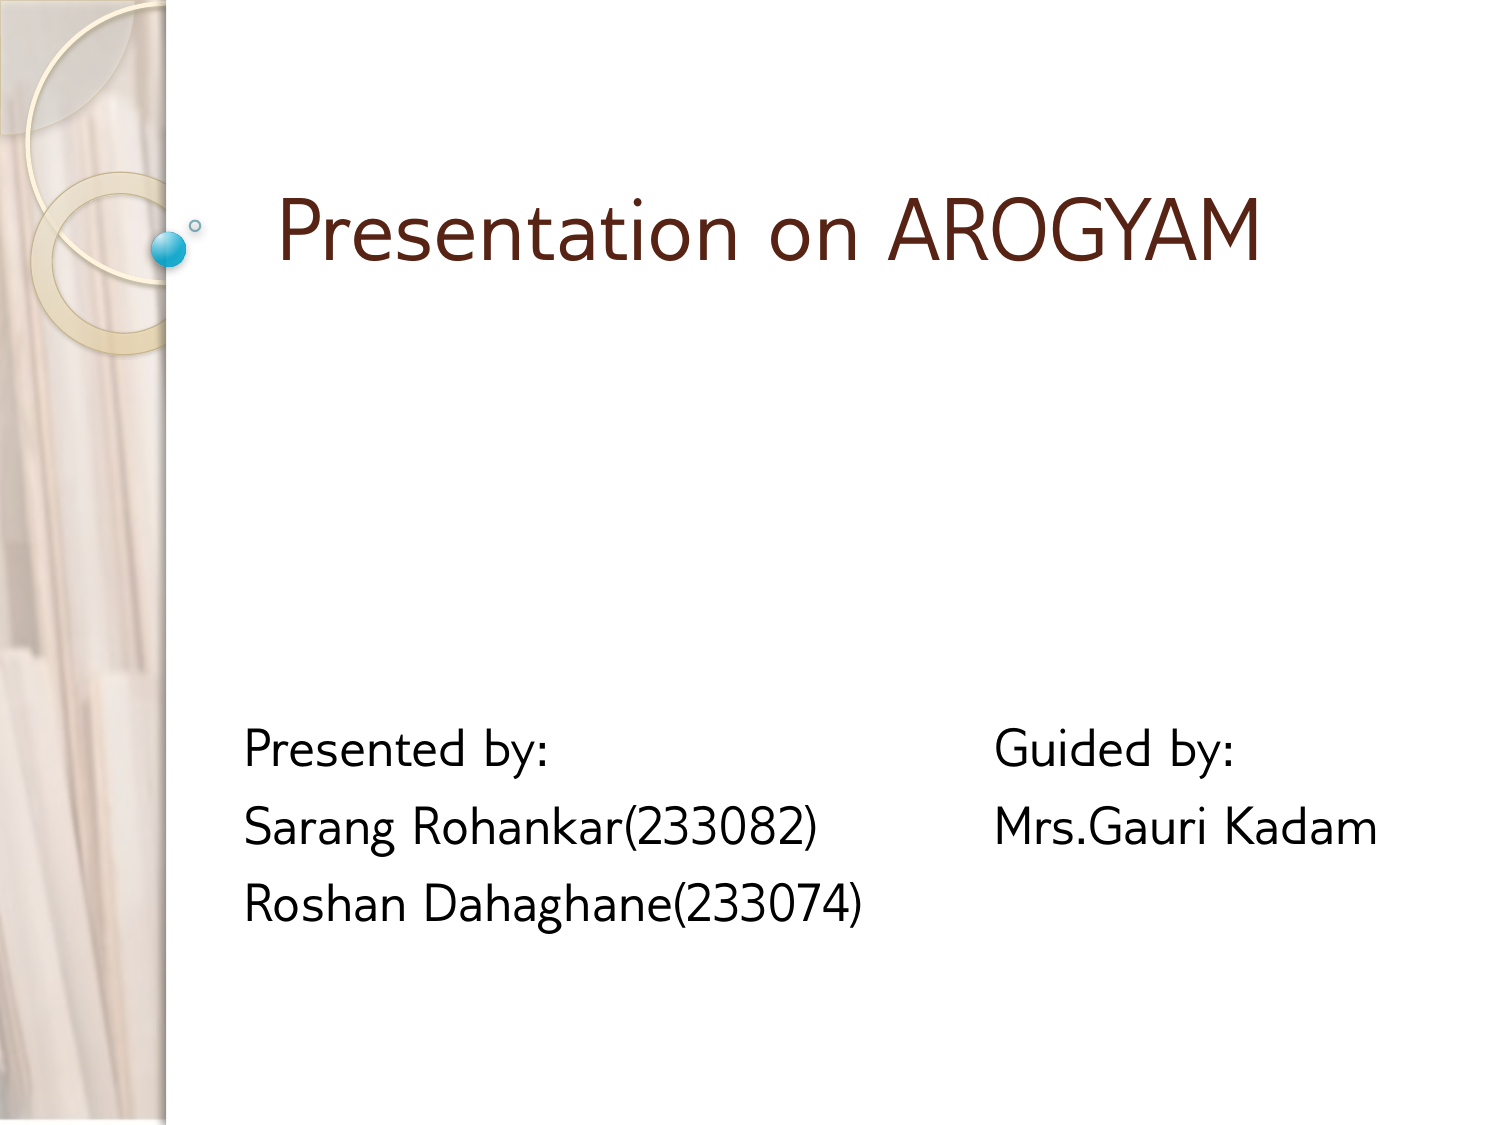

# Presentation on AROGYAM
Presented by:			Guided by:
Sarang Rohankar(233082)		Mrs.Gauri Kadam
Roshan Dahaghane(233074)